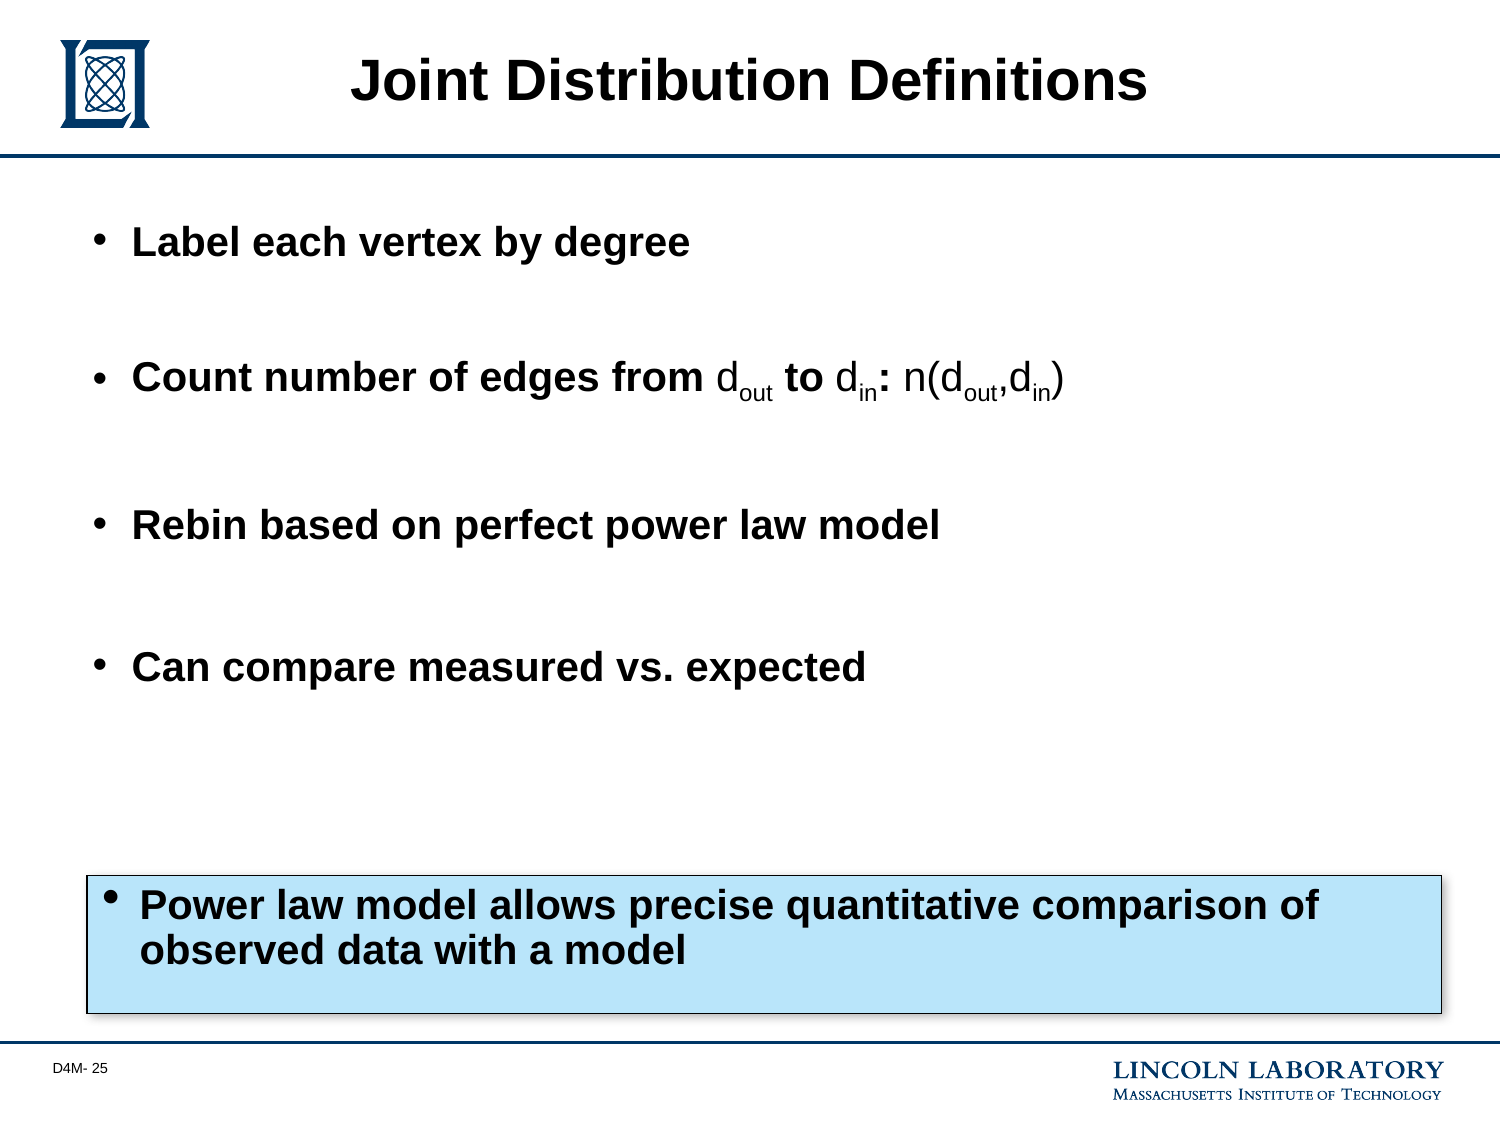

# Joint Distribution Definitions
Label each vertex by degree

Count number of edges from dout to din: n(dout,din)

Rebin based on perfect power law model

Can compare measured vs. expected
Power law model allows precise quantitative comparison of observed data with a model